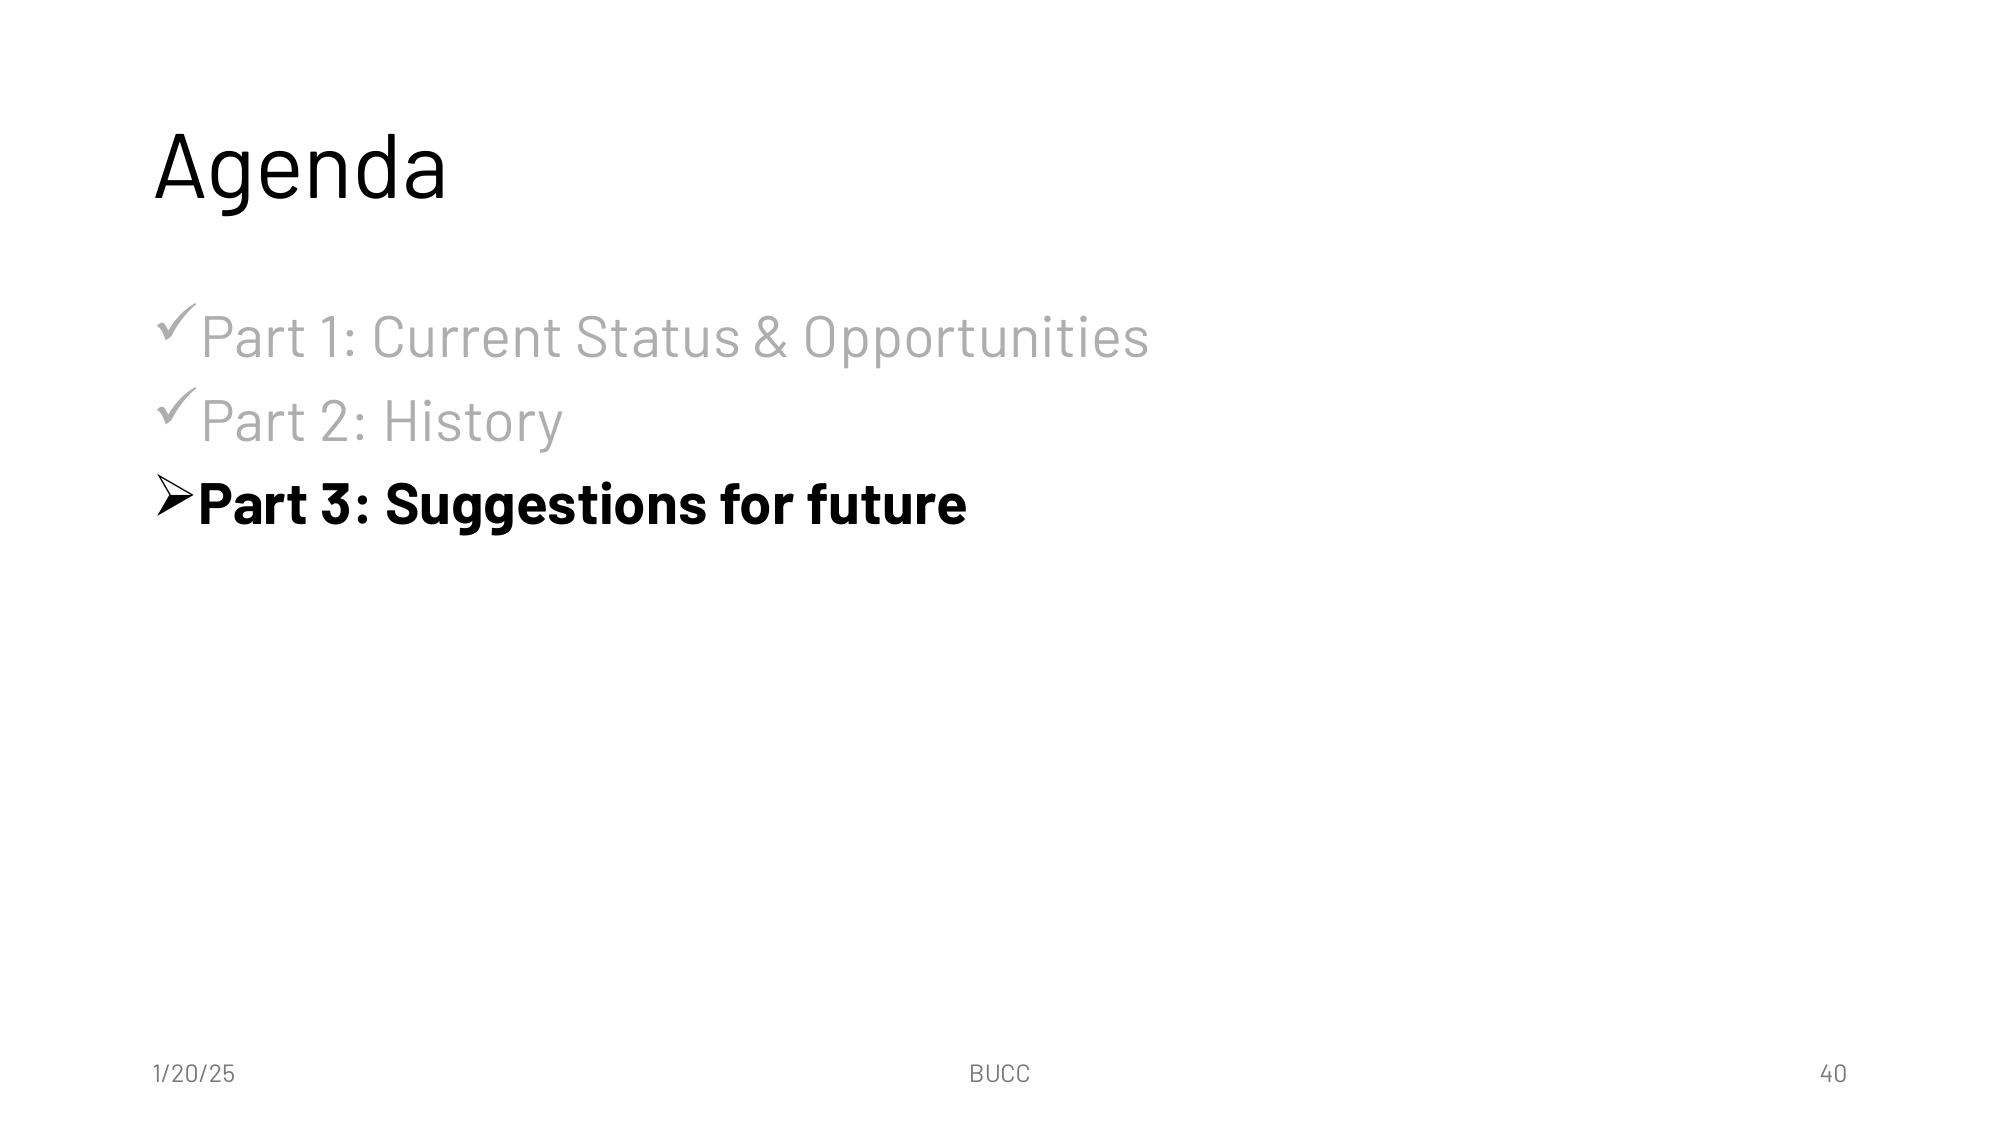

# Agenda
Part 1: Current Status & Opportunities
Part 2: History
Part 3: Suggestions for future

1/20/25
BUCC
40